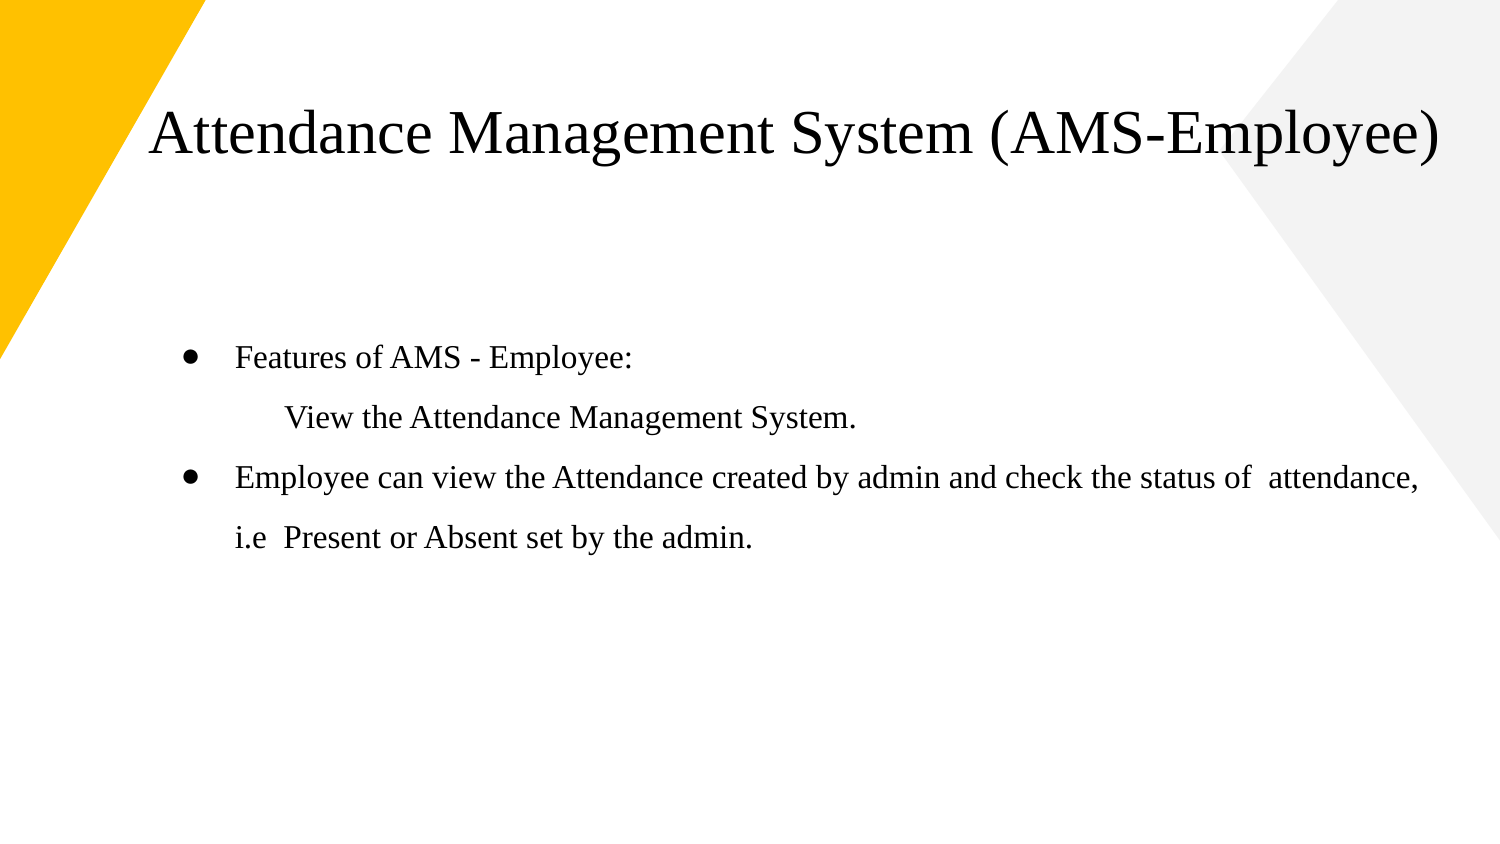

# Attendance Management System (AMS-Employee)
Features of AMS - Employee:
      View the Attendance Management System.
Employee can view the Attendance created by admin and check the status of  attendance, i.e  Present or Absent set by the admin.